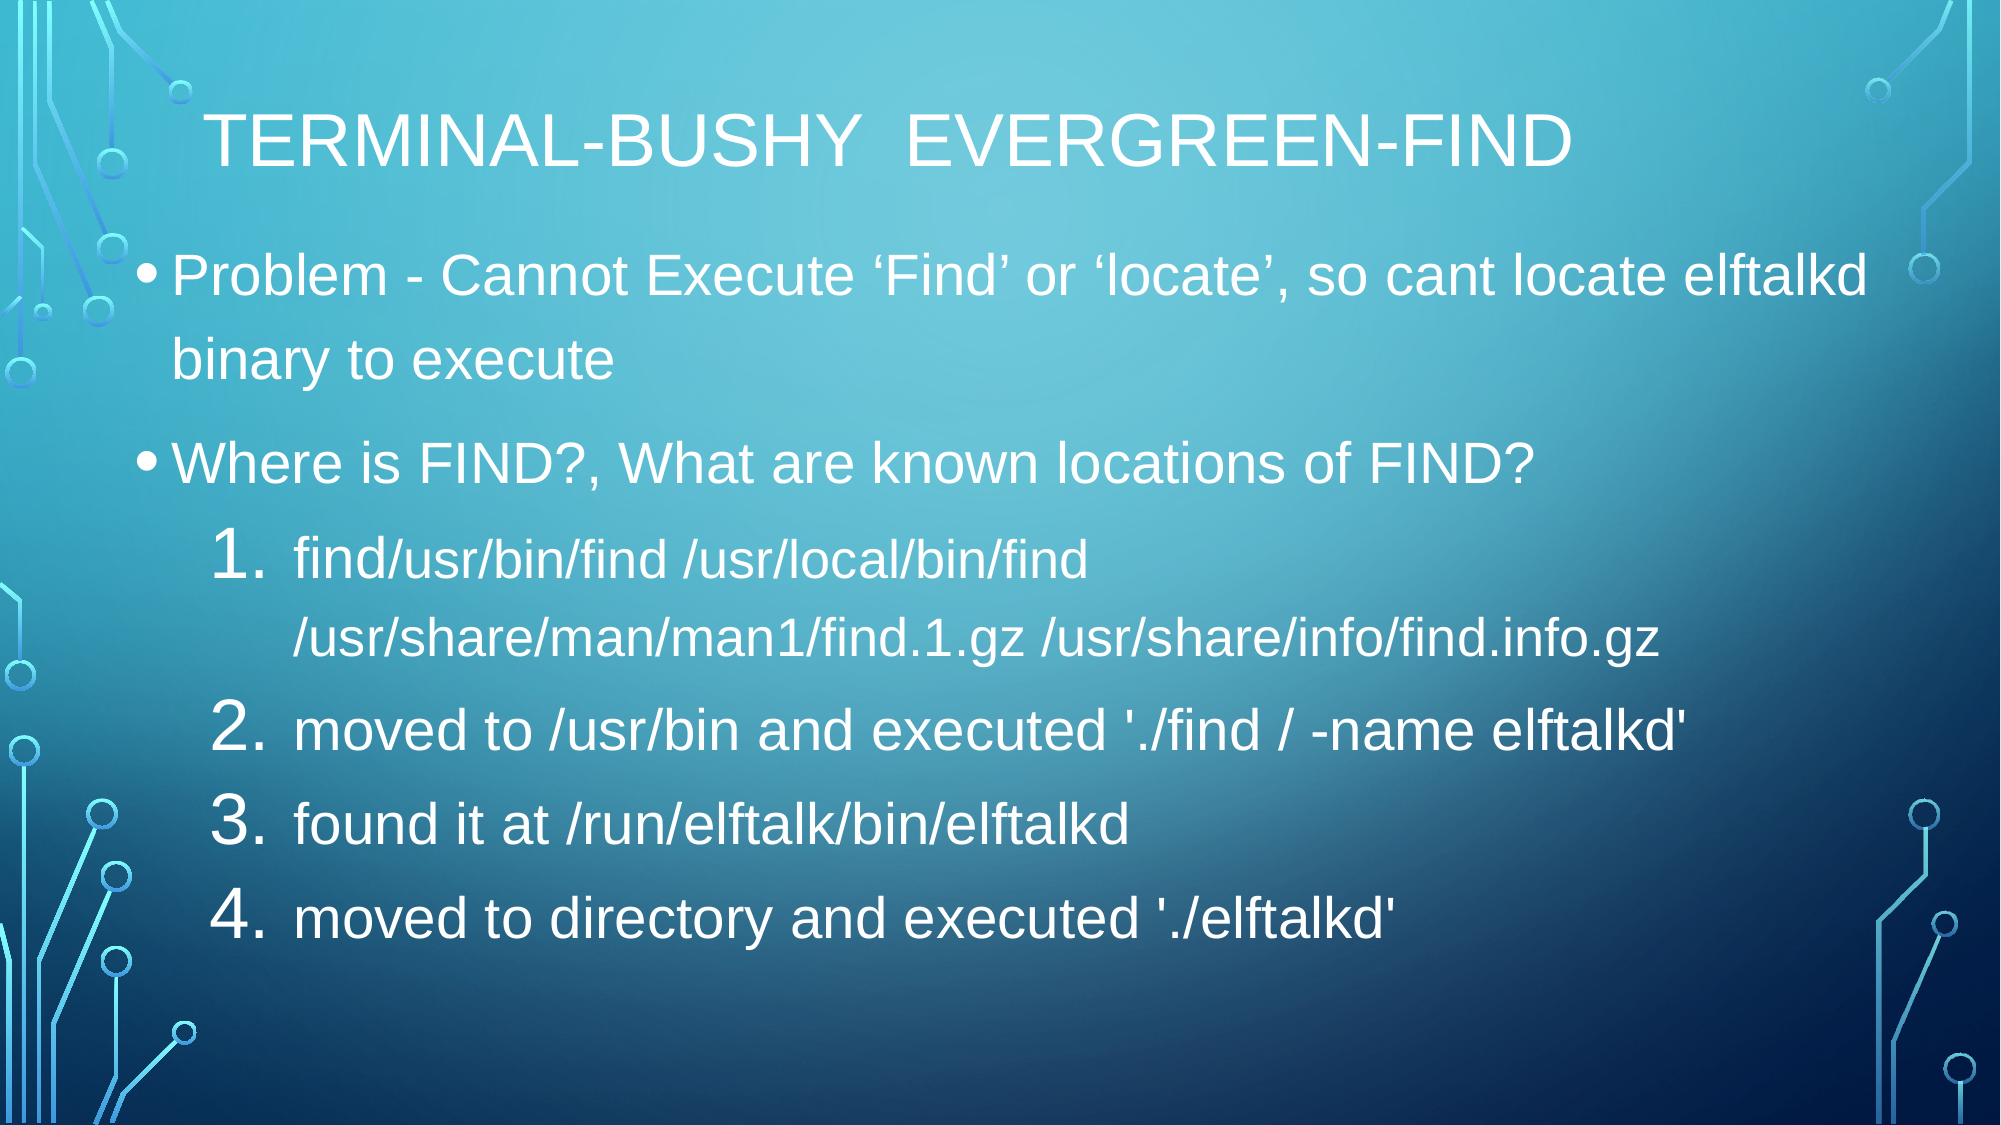

# Terminal-Bushy  Evergreen-Find
Problem - Cannot Execute ‘Find’ or ‘locate’, so cant locate elftalkd binary to execute
Where is FIND?, What are known locations of FIND?
find/usr/bin/find /usr/local/bin/find /usr/share/man/man1/find.1.gz /usr/share/info/find.info.gz
moved to /usr/bin and executed './find / -name elftalkd'
found it at /run/elftalk/bin/elftalkd
moved to directory and executed './elftalkd'